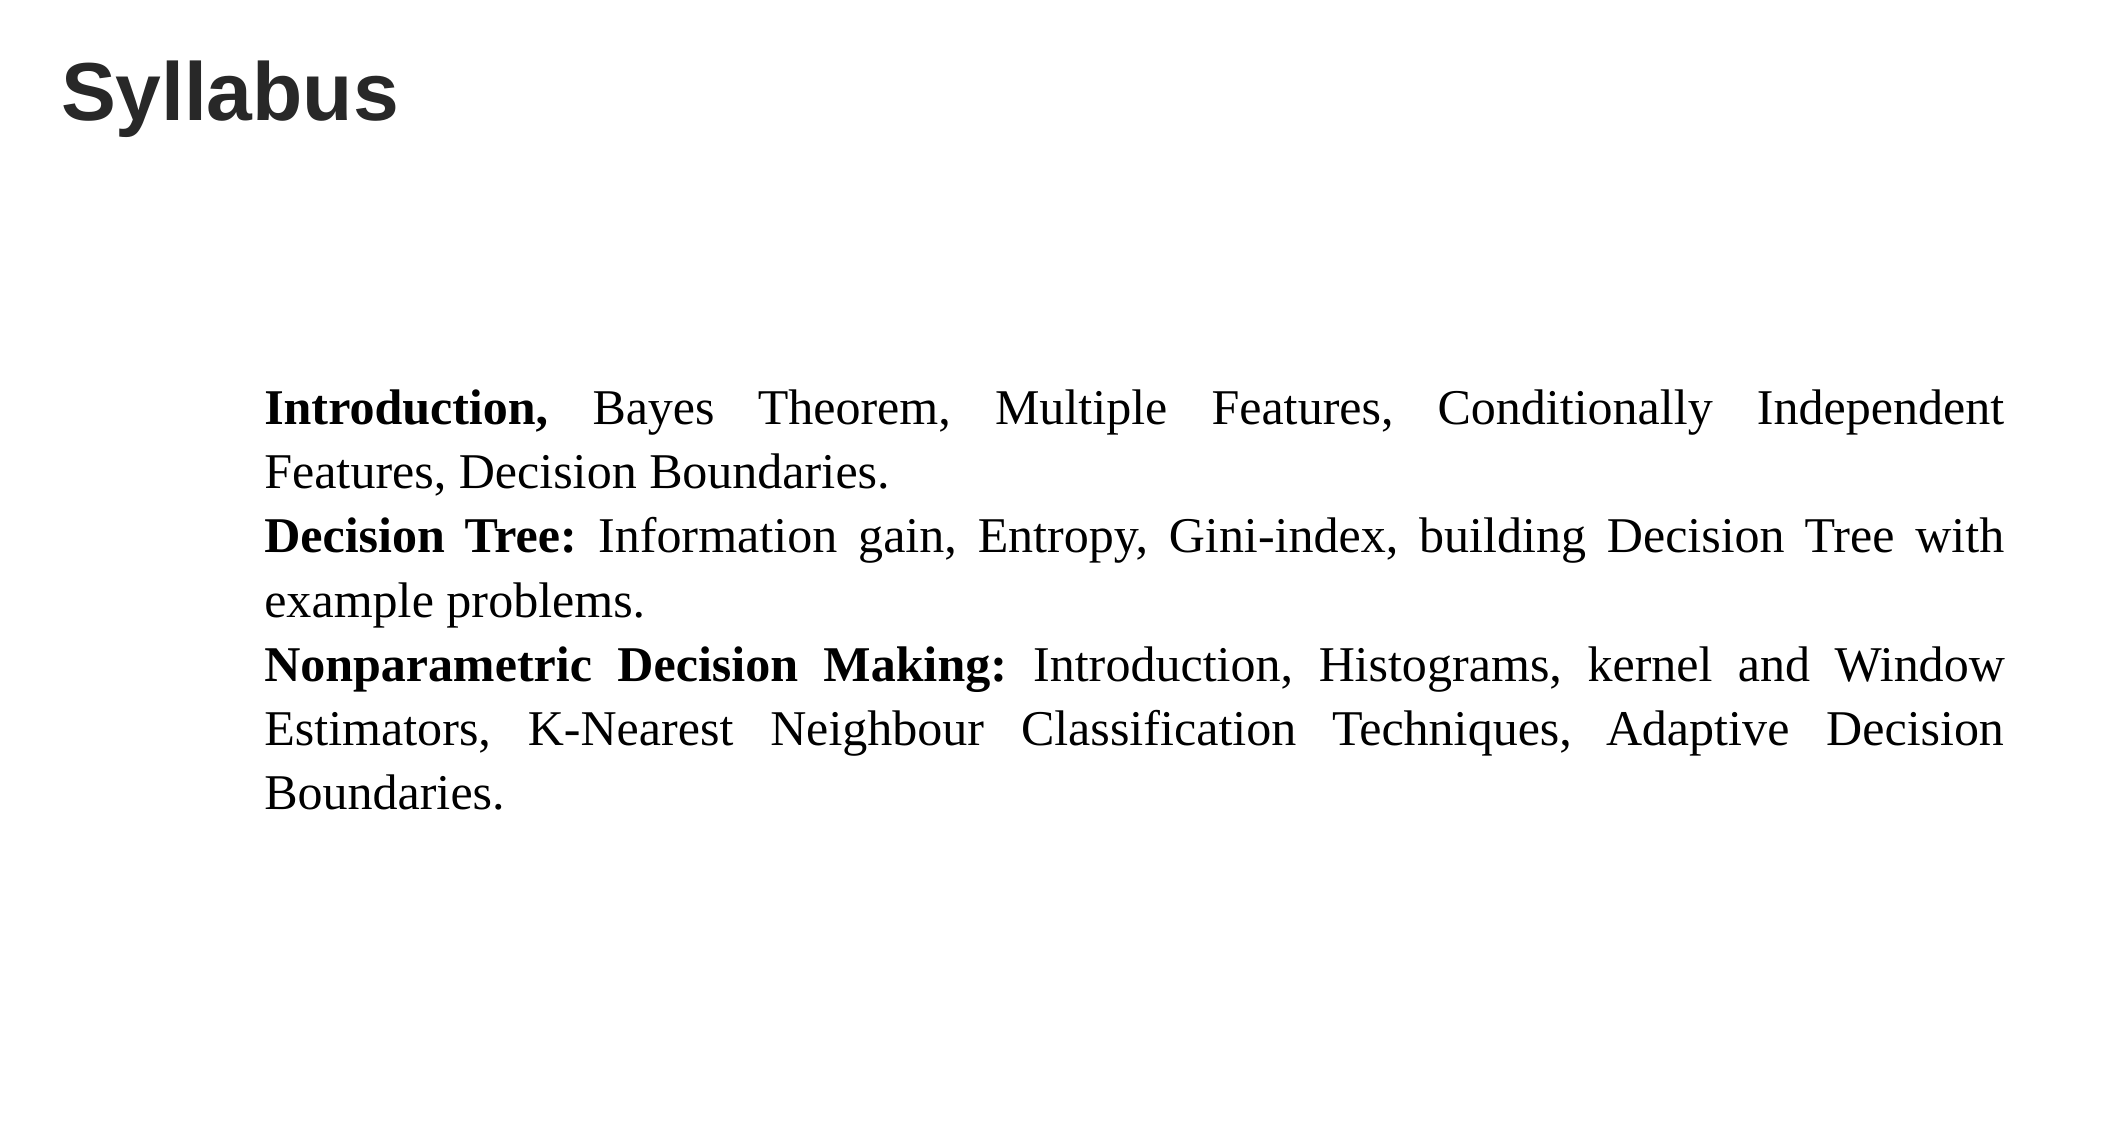

# Syllabus
Introduction, Bayes Theorem, Multiple Features, Conditionally Independent Features, Decision Boundaries.
Decision Tree: Information gain, Entropy, Gini-index, building Decision Tree with example problems.
Nonparametric Decision Making: Introduction, Histograms, kernel and Window Estimators, K-Nearest Neighbour Classification Techniques, Adaptive Decision Boundaries.